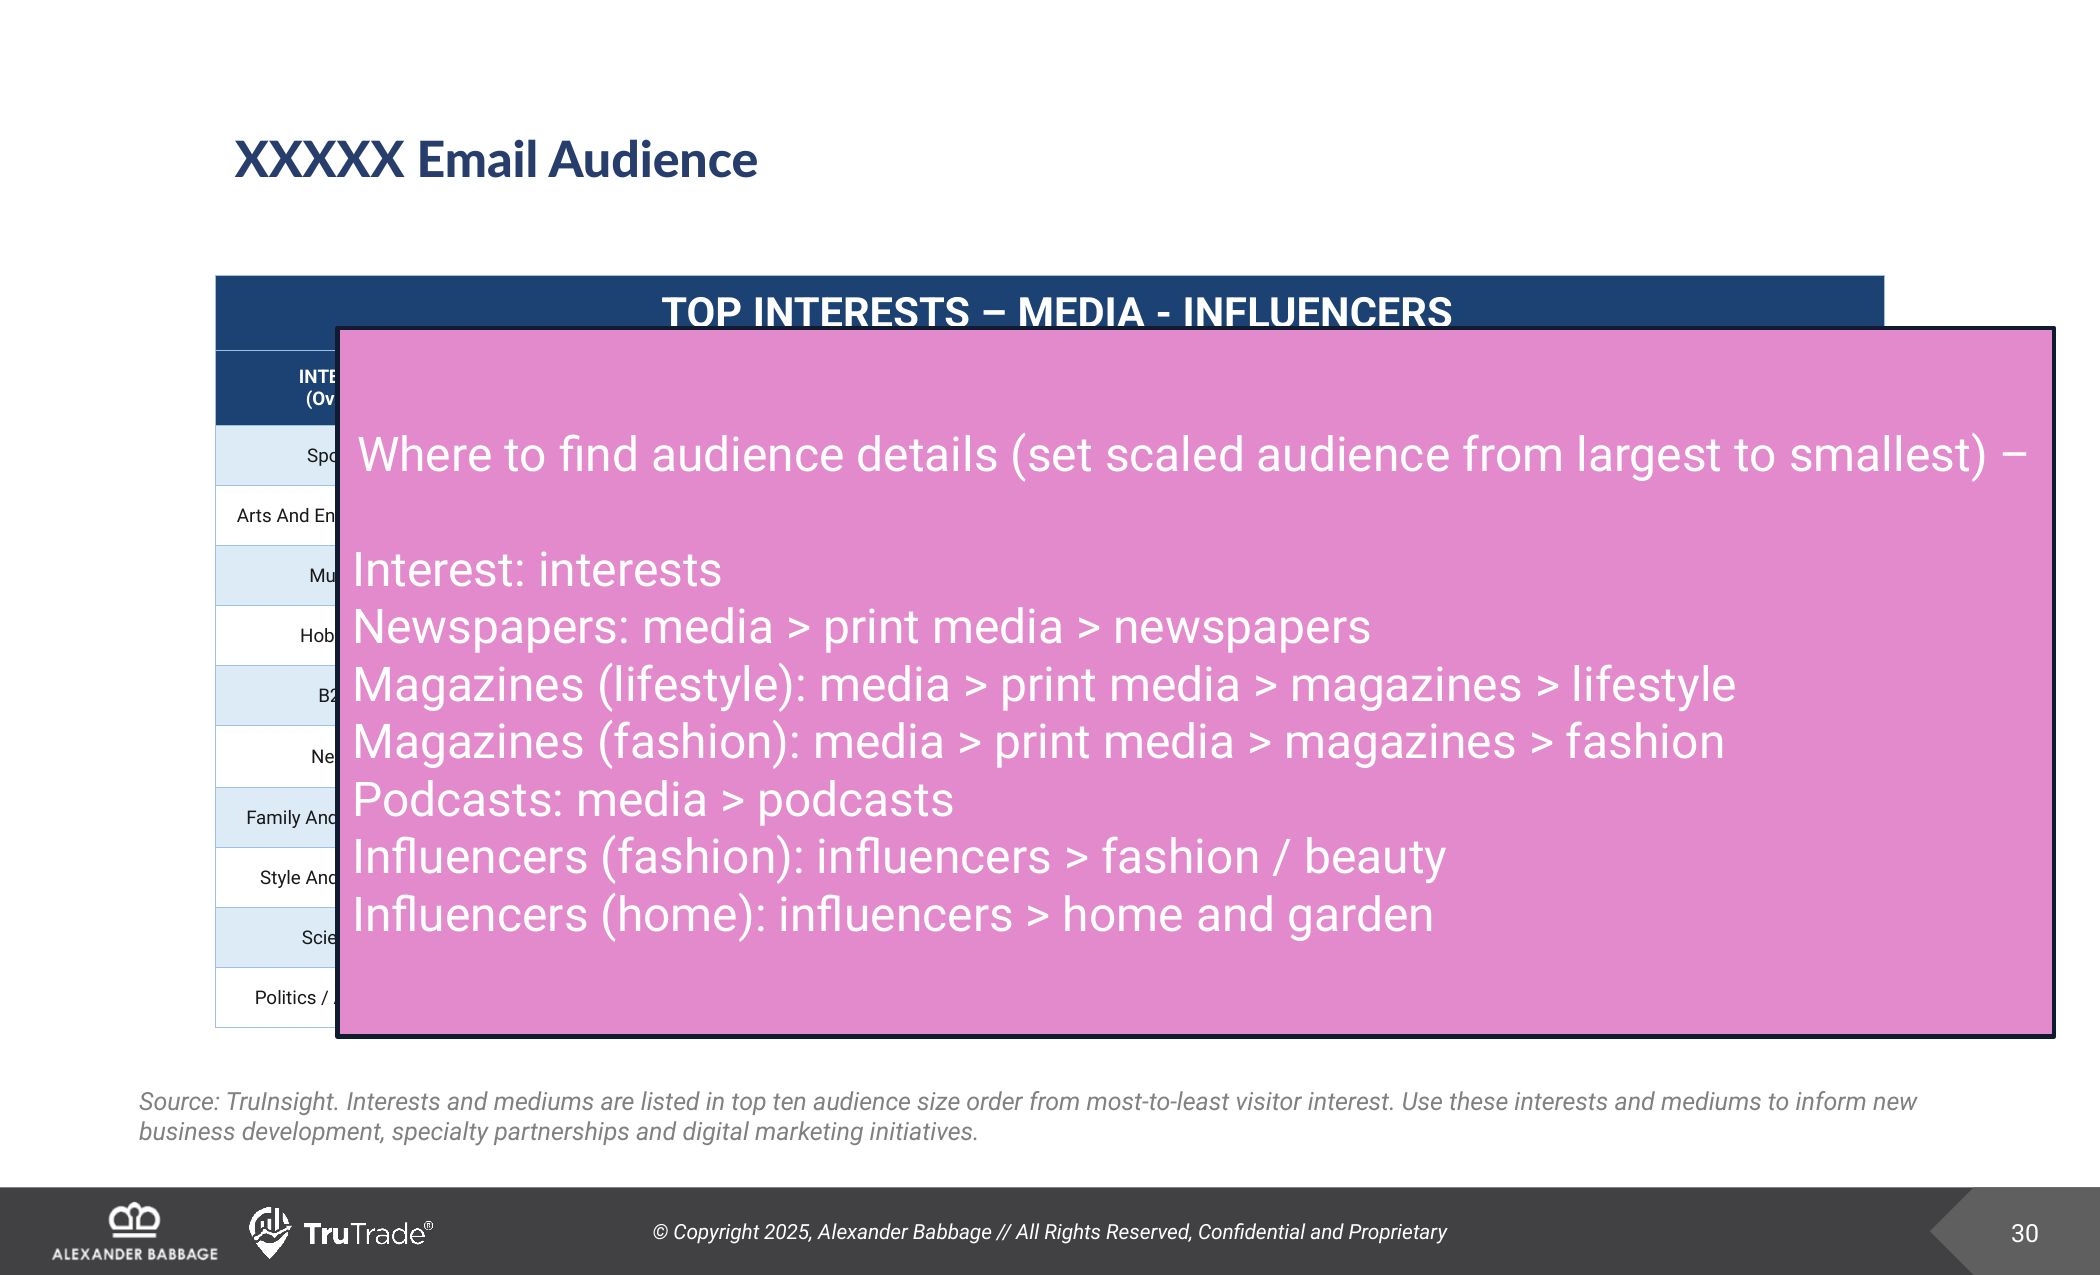

# XXXXX Email Audience
| TOP INTERESTS – MEDIA - INFLUENCERS |  |  |  |  |  |  |
| --- | --- | --- | --- | --- | --- | --- |
| INTEREST (Overall) | NEWSPAPERS (All) | MAGAZINES (Lifestyle) | MAGAZINES (Fashion) | PODCASTS (All) | INFLUENCERS (Fashion) | INFLUENCERS (Home & Garden) |
| Sports | The New York Times | Bon Appetit Magazine | Vogue Magazine | Society & Culture | Christine Teigen | Martha Stewart |
| Arts And Entertainment | Austin American-Statesman | Bon AppÃ©tit Magazine | Vanity Fair | Comedy | Kim Kardashian | Joanna Gaines |
| Music | Texas Tribune | Martha Stewart Living | T Magazine | News | Melania Trump | Grace Bonney |
| Hobbies | The Wall Street Journal | National Geographic Traveler | Instyle | Sports | Khloe Kardashian | Chip Gaines |
| B2b | The Washington Post | Food Network Magazine | Wallpaper Magazine | Business | Kourtney Kardashian | Epic Gardening |
| News | The Guardian | Dwell Magazine | Elle Magazine | Music | Judd Apatow | Bri Emery |
| Family And Parenting | The Texas Observer | Real Simple | W Magazine | Arts | Kendall Jenner | Elsie Larson |
| Style And Fashion | Usa Today | Food & Wine Magazine | Nylon | Tv & Film | Kylie Jenner | Drew Scott - Actor |
| Science | Los Angeles Times | Conde Nast Traveler | Glamour | Politics/Government | Leandra Medine | Jonathan Scott |
| Politics / Advocacy | Financial Times (Uk) | Travel + Leisure | Marie Claire | Health & Fitness | Camille Styles | Clint Harp |
Where to find audience details (set scaled audience from largest to smallest) –

Interest: interests
Newspapers: media > print media > newspapers
Magazines (lifestyle): media > print media > magazines > lifestyle
Magazines (fashion): media > print media > magazines > fashion
Podcasts: media > podcasts
Influencers (fashion): influencers > fashion / beauty
Influencers (home): influencers > home and garden
Source: TruInsight. Interests and mediums are listed in top ten audience size order from most-to-least visitor interest. Use these interests and mediums to inform new business development, specialty partnerships and digital marketing initiatives.

30